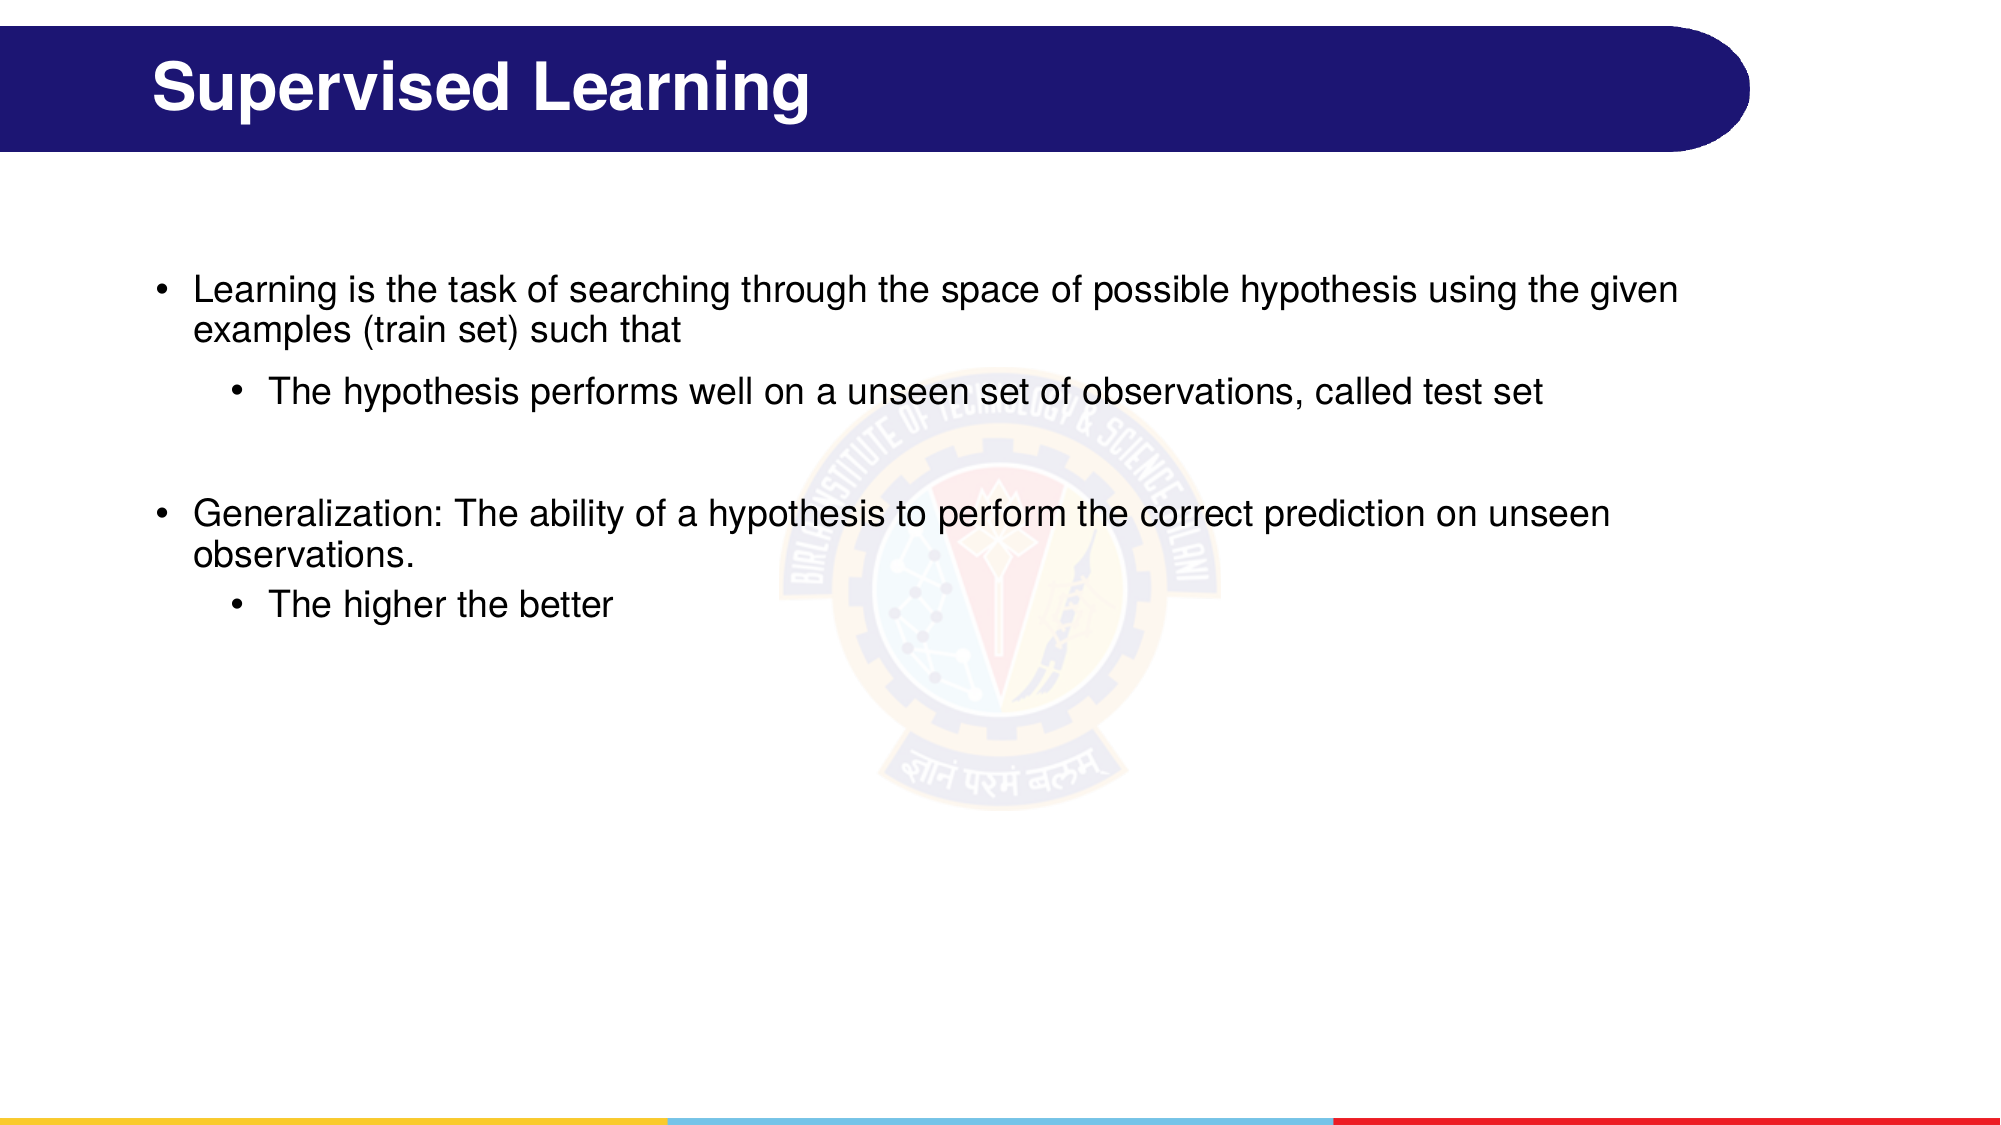

# Supervised Learning

Learning is the task of searching through the space of possible hypothesis using the given examples (train set) such that
The hypothesis performs well on a unseen set of observations, called test set

Generalization: The ability of a hypothesis to perform the correct prediction on unseen observations.
The higher the better